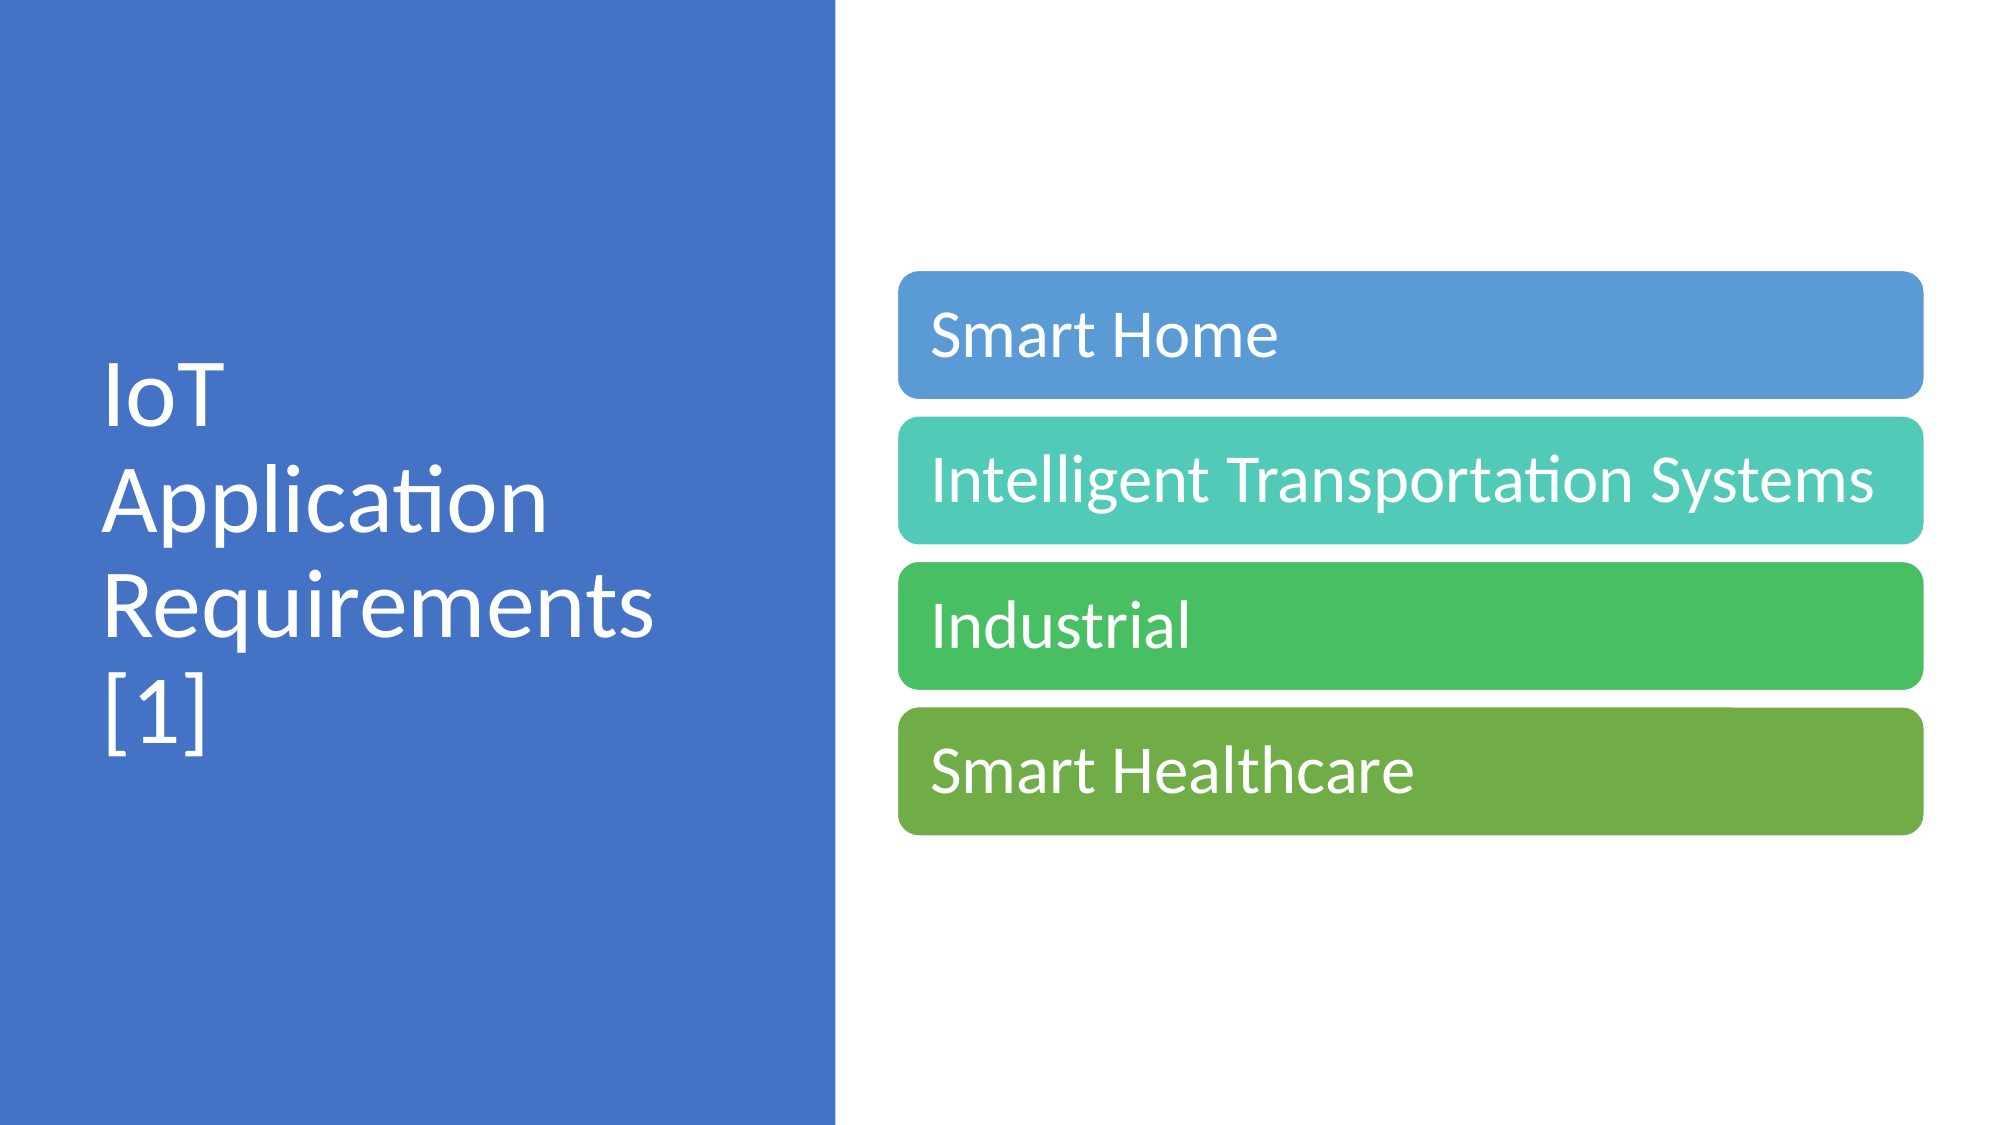

# IoT Application Requirements [1]
Smart Home
Intelligent Transportation Systems
Industrial
Smart Healthcare